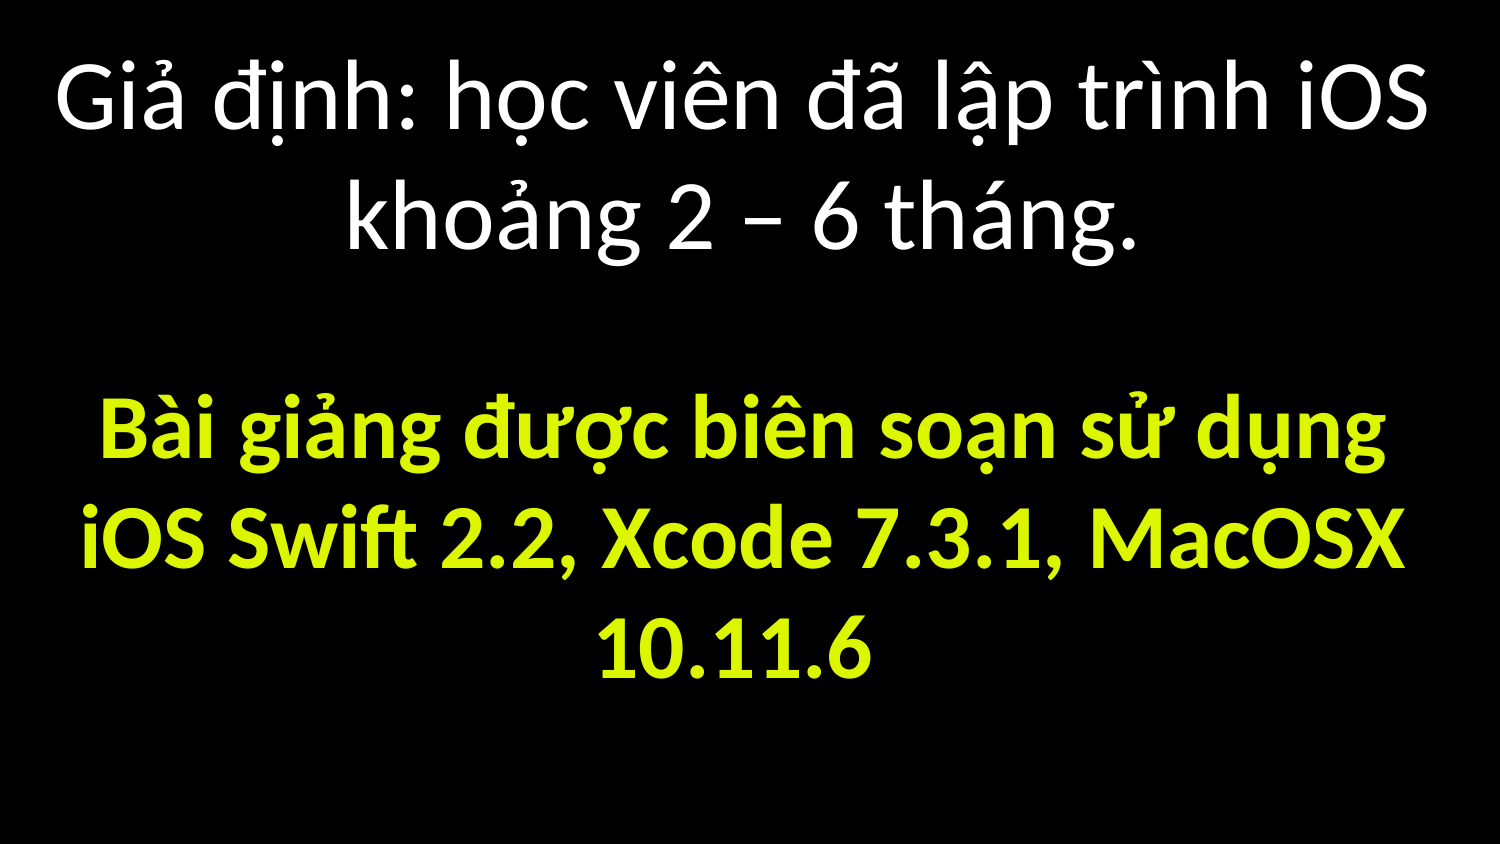

Giả định: học viên đã lập trình iOS khoảng 2 – 6 tháng.
Bài giảng được biên soạn sử dụng
iOS Swift 2.2, Xcode 7.3.1, MacOSX 10.11.6